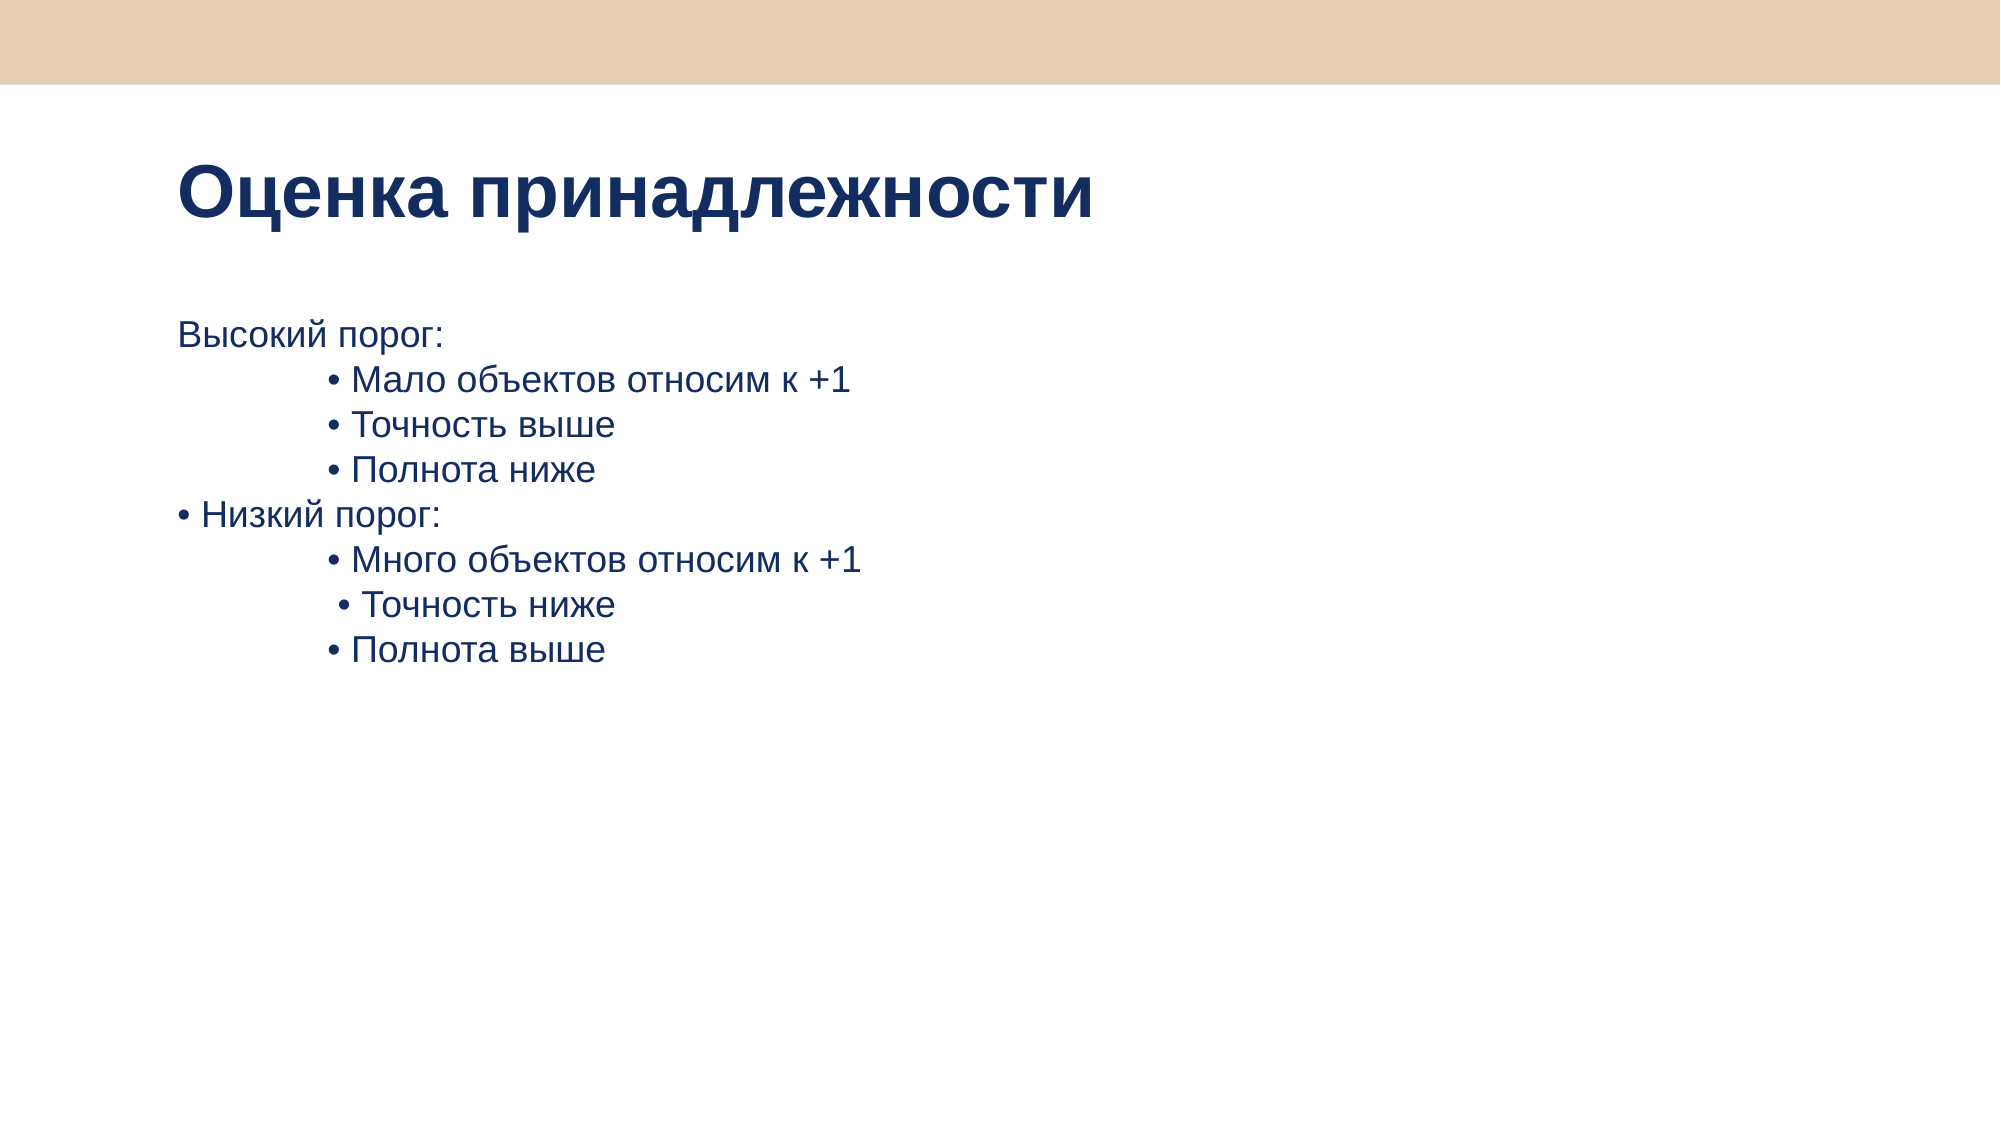

Оценка принадлежности
Высокий порог:
	• Мало объектов относим к +1
	• Точность выше
	• Полнота ниже
• Низкий порог:
	• Много объектов относим к +1
	 • Точность ниже
	• Полнота выше